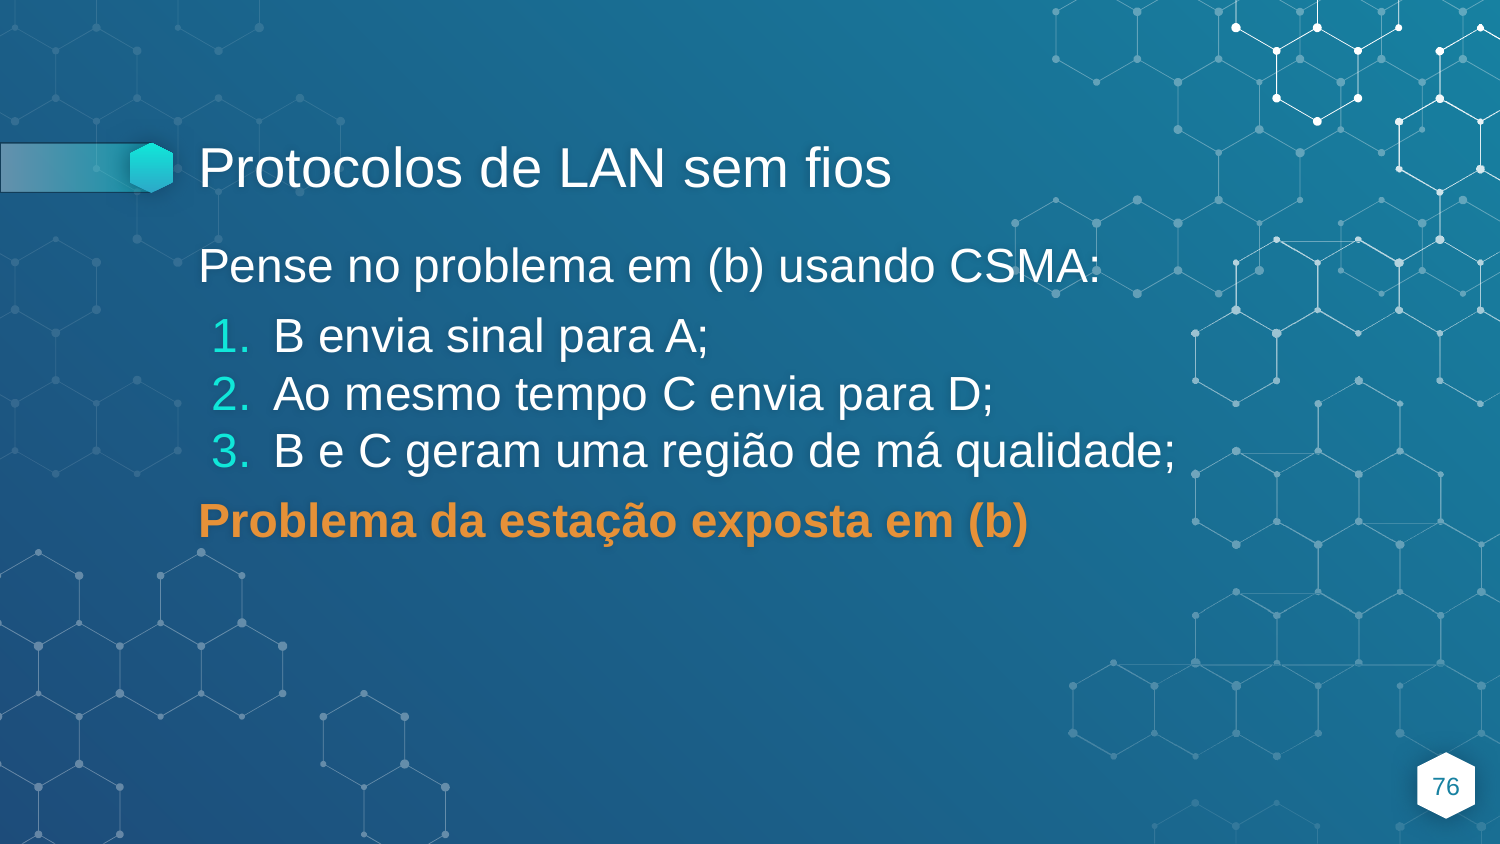

# Protocolos de LAN sem fios
Pense no problema em (b) usando CSMA:
B envia sinal para A;
Ao mesmo tempo C envia para D;
B e C geram uma região de má qualidade;
Problema da estação exposta em (b)

76